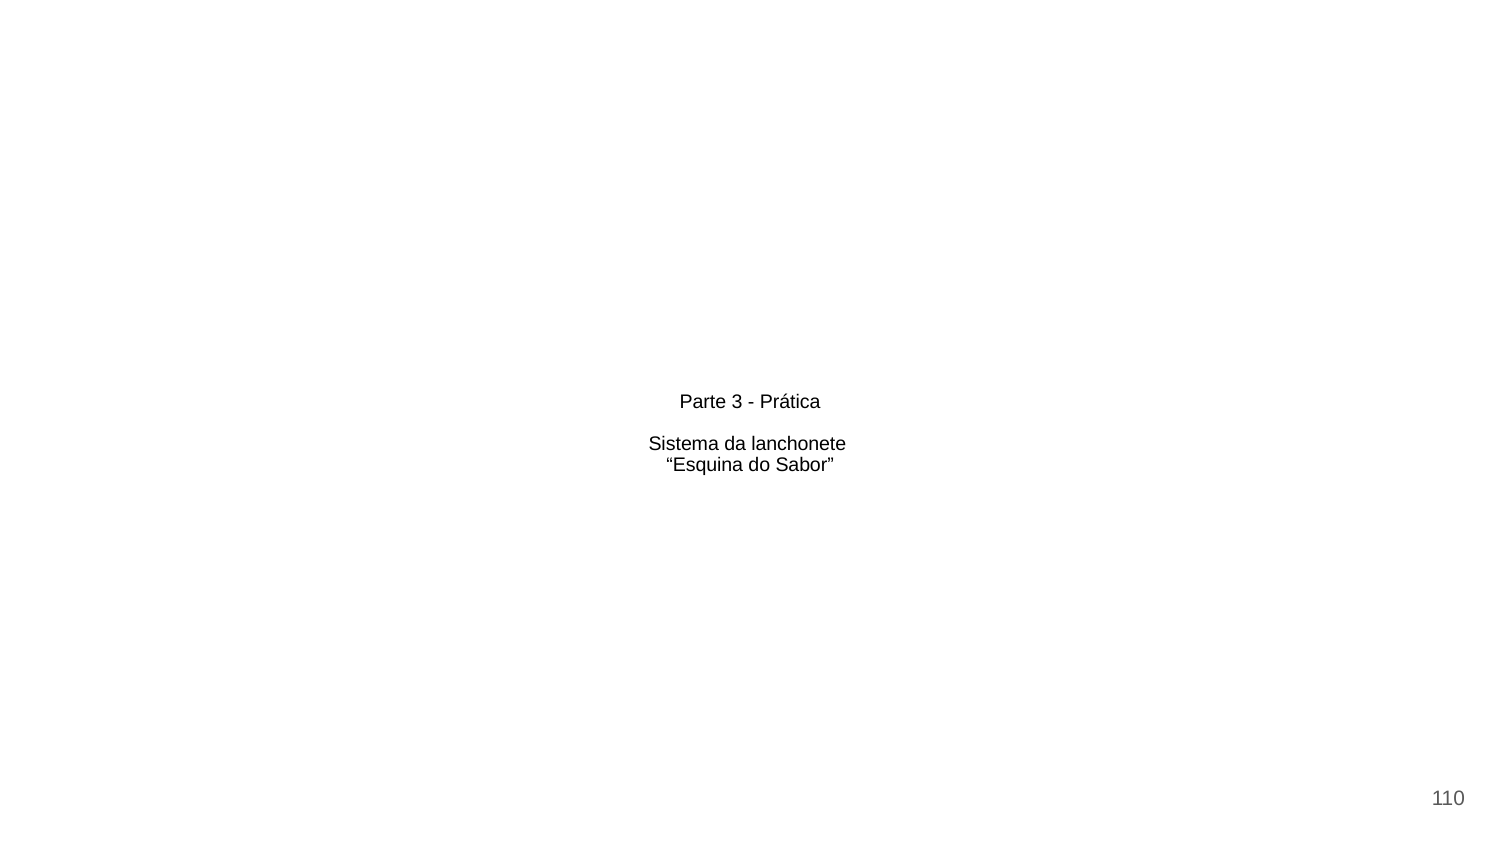

# Parte 3 - Prática

Sistema da lanchonete
“Esquina do Sabor”
110